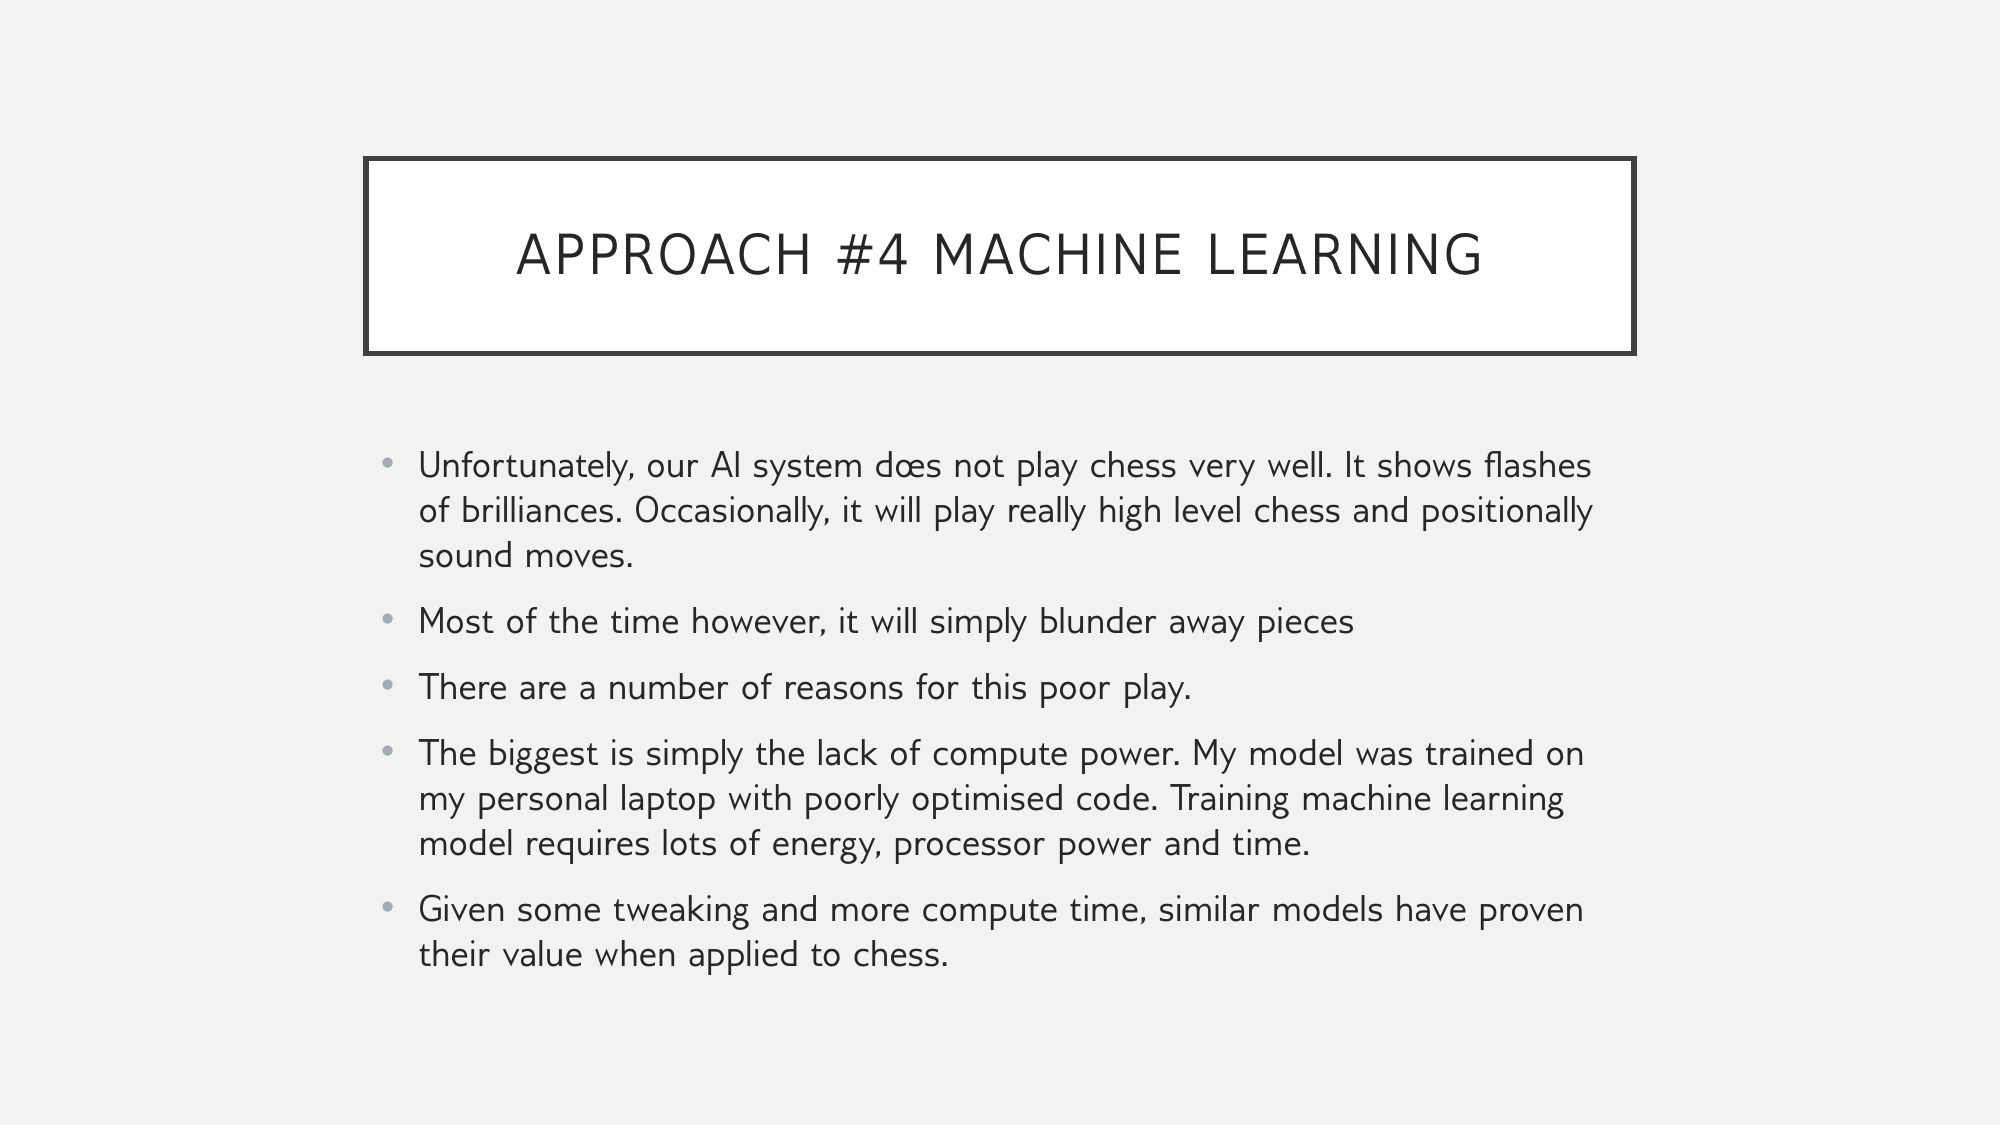

# Approach #4 Machine Learning
Unfortunately, our AI system does not play chess very well. It shows flashes of brilliances. Occasionally, it will play really high level chess and positionally sound moves.
Most of the time however, it will simply blunder away pieces
There are a number of reasons for this poor play.
The biggest is simply the lack of compute power. My model was trained on my personal laptop with poorly optimised code. Training machine learning model requires lots of energy, processor power and time.
Given some tweaking and more compute time, similar models have proven their value when applied to chess.